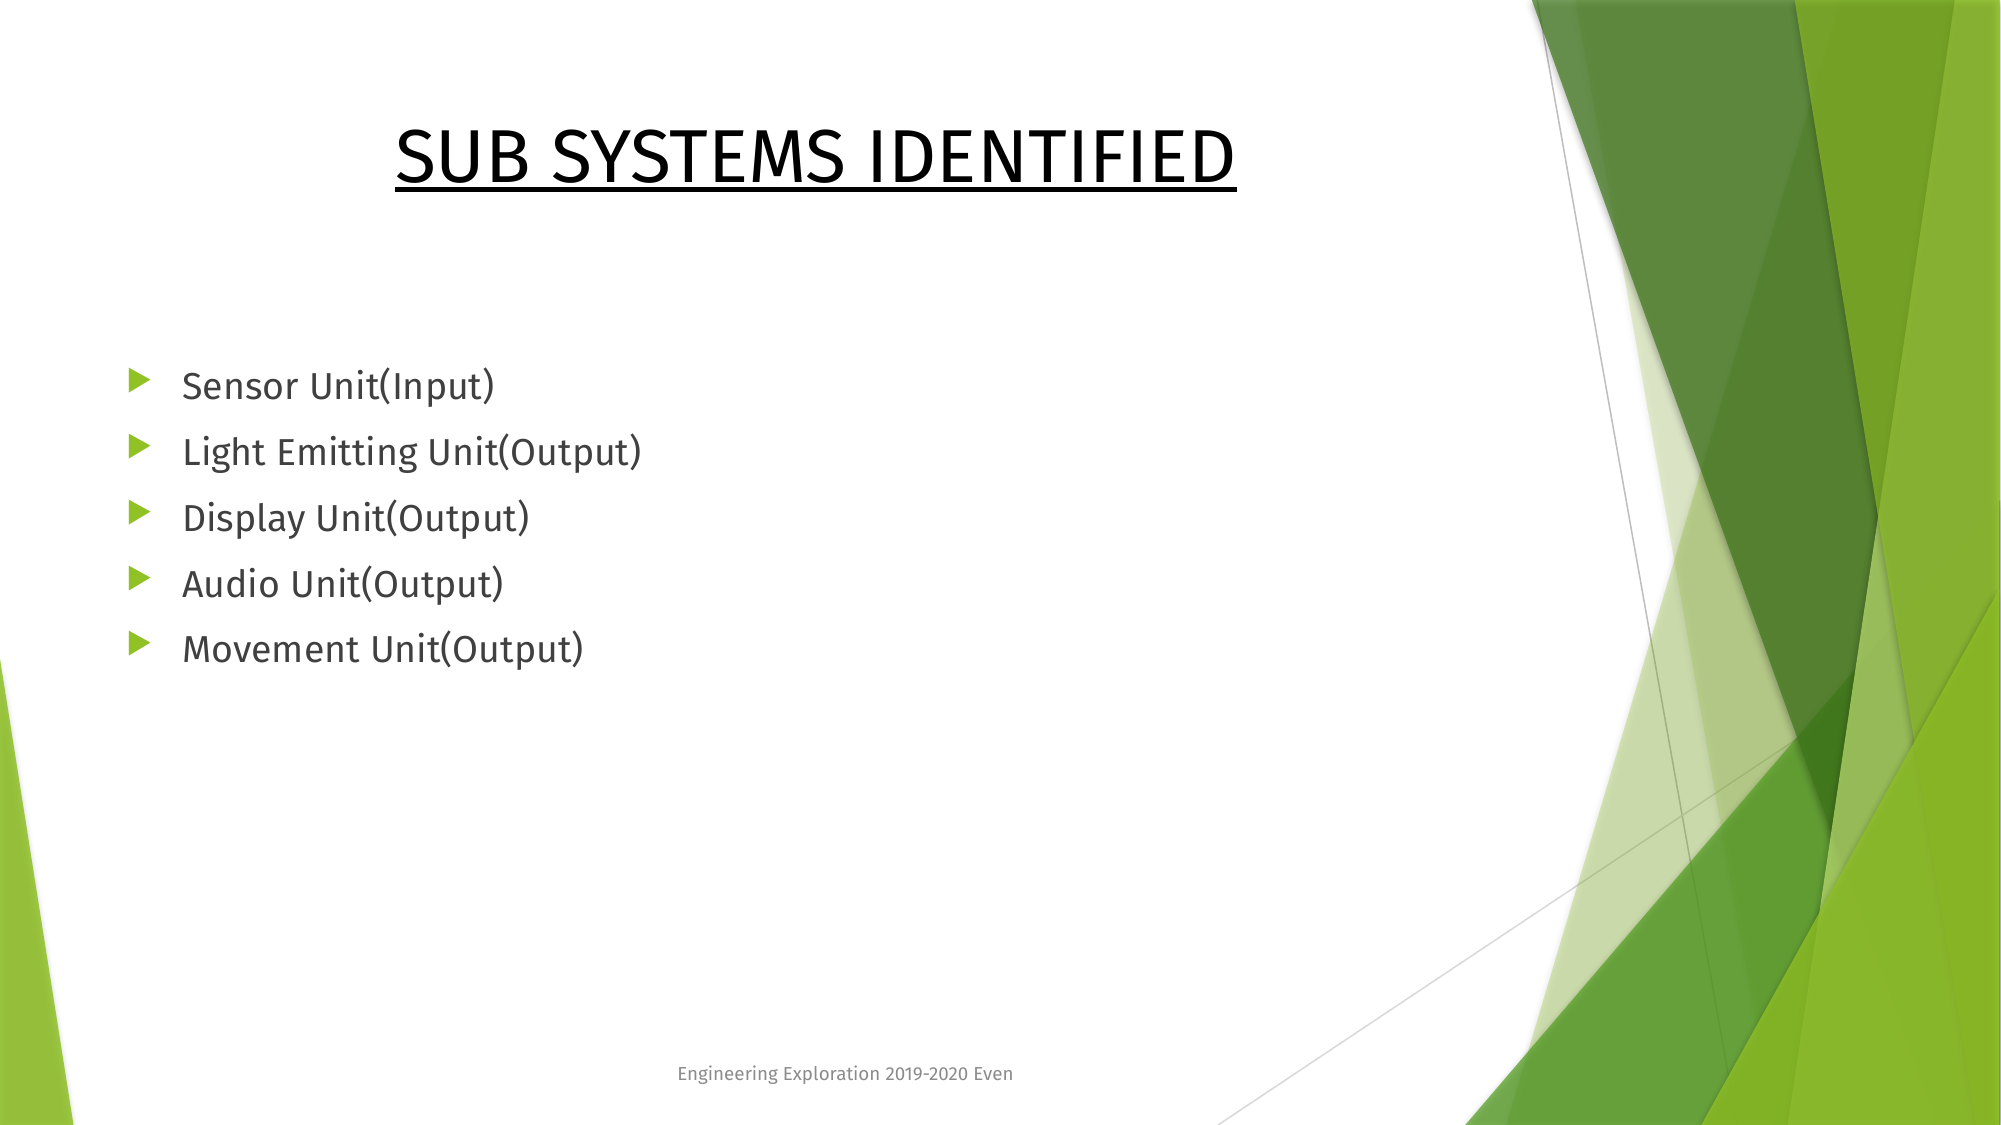

# SUB SYSTEMS IDENTIFIED
Sensor Unit(Input)
Light Emitting Unit(Output)
Display Unit(Output)
Audio Unit(Output)
Movement Unit(Output)
Engineering Exploration 2019-2020 Even